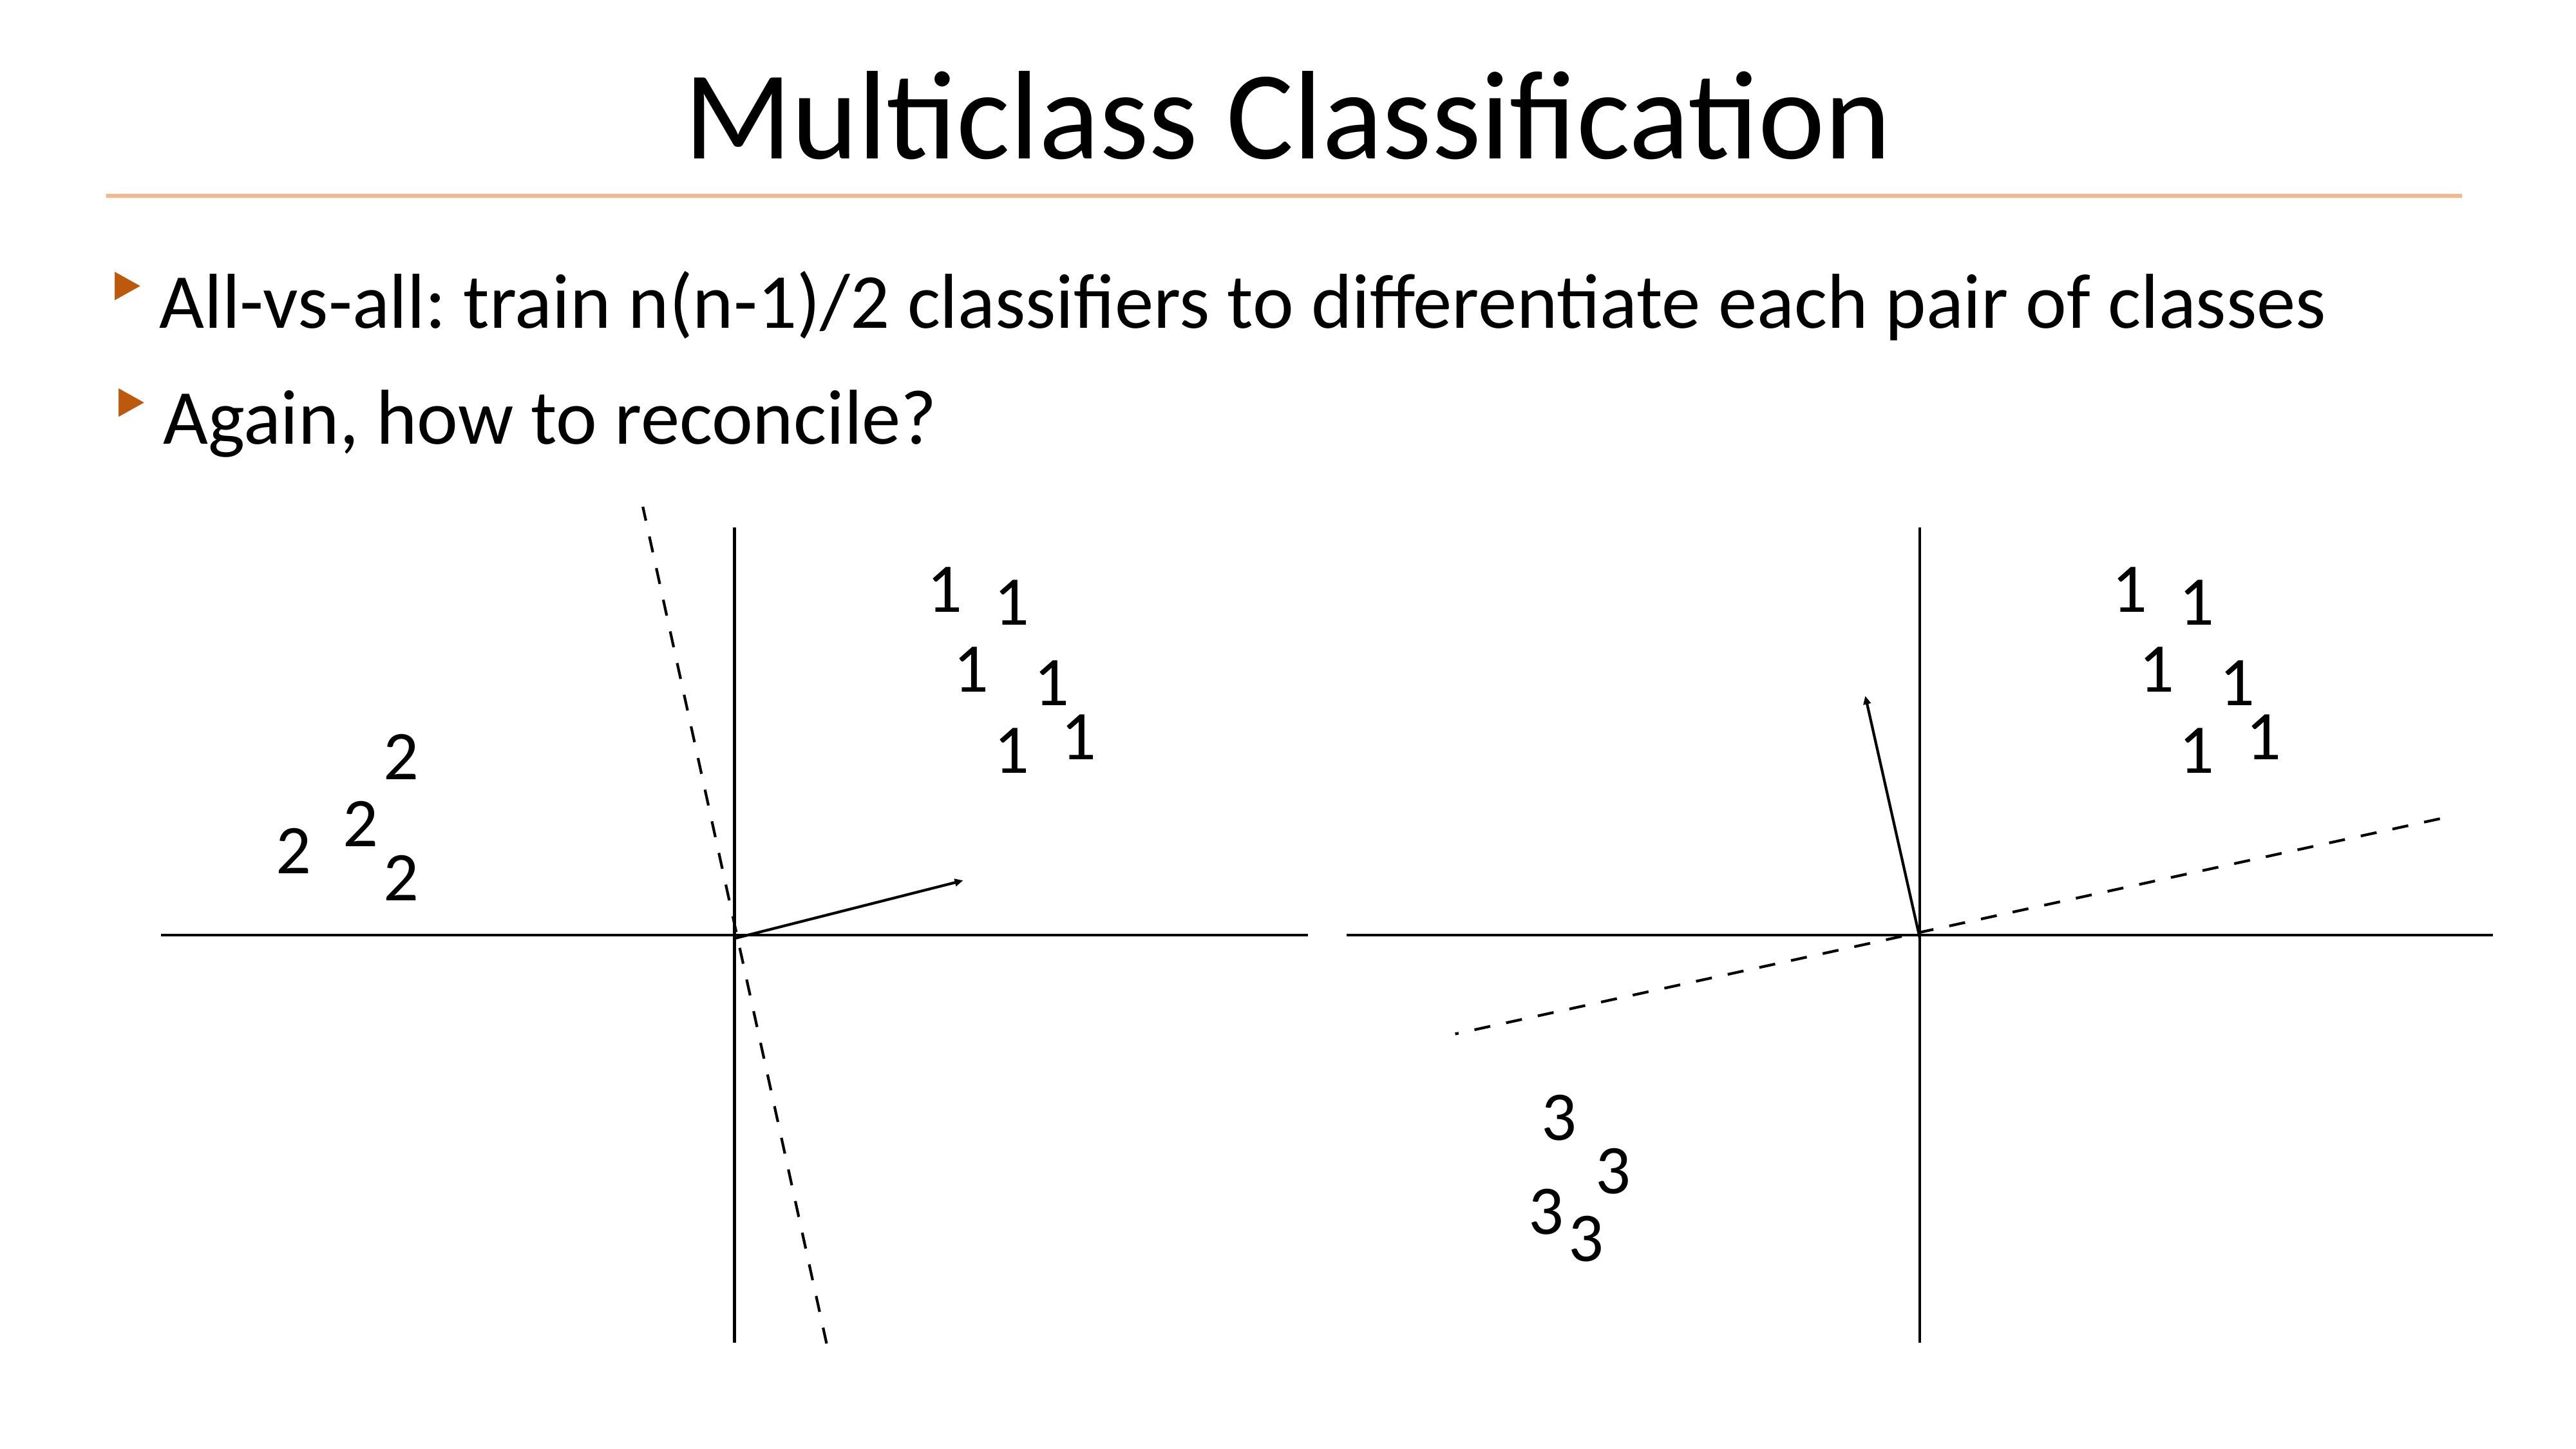

# Multiclass Classification
All-vs-all: train n(n-1)/2 classifiers to differentiate each pair of classes
Again, how to reconcile?

1
1
1
1
1
1
2
2
2
2

1
1
1
1
1

1

3
3
3
3